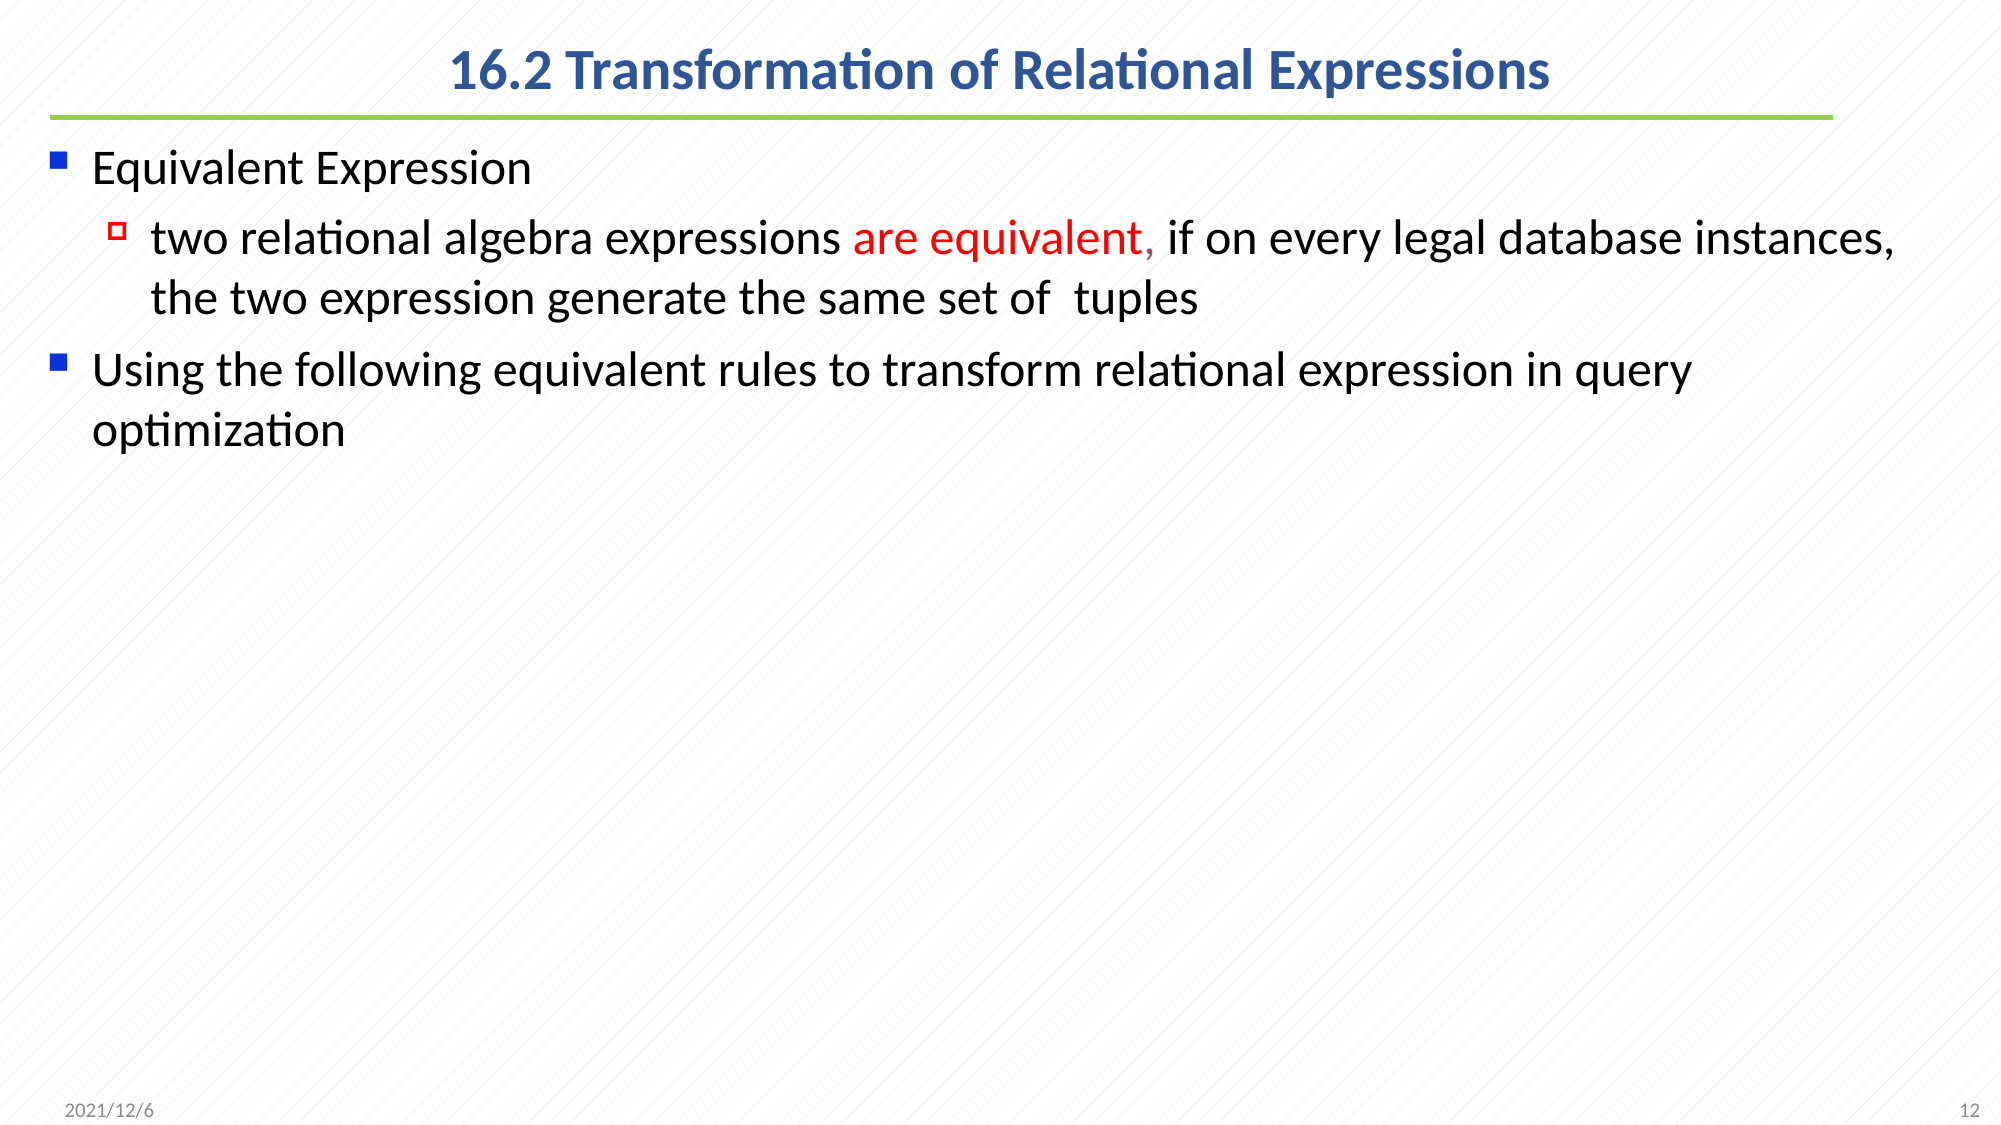

# 16.2 Transformation of Relational Expressions
Equivalent Expression
two relational algebra expressions are equivalent, if on every legal database instances, the two expression generate the same set of  tuples
Using the following equivalent rules to transform relational expression in query optimization
12
2021/12/6